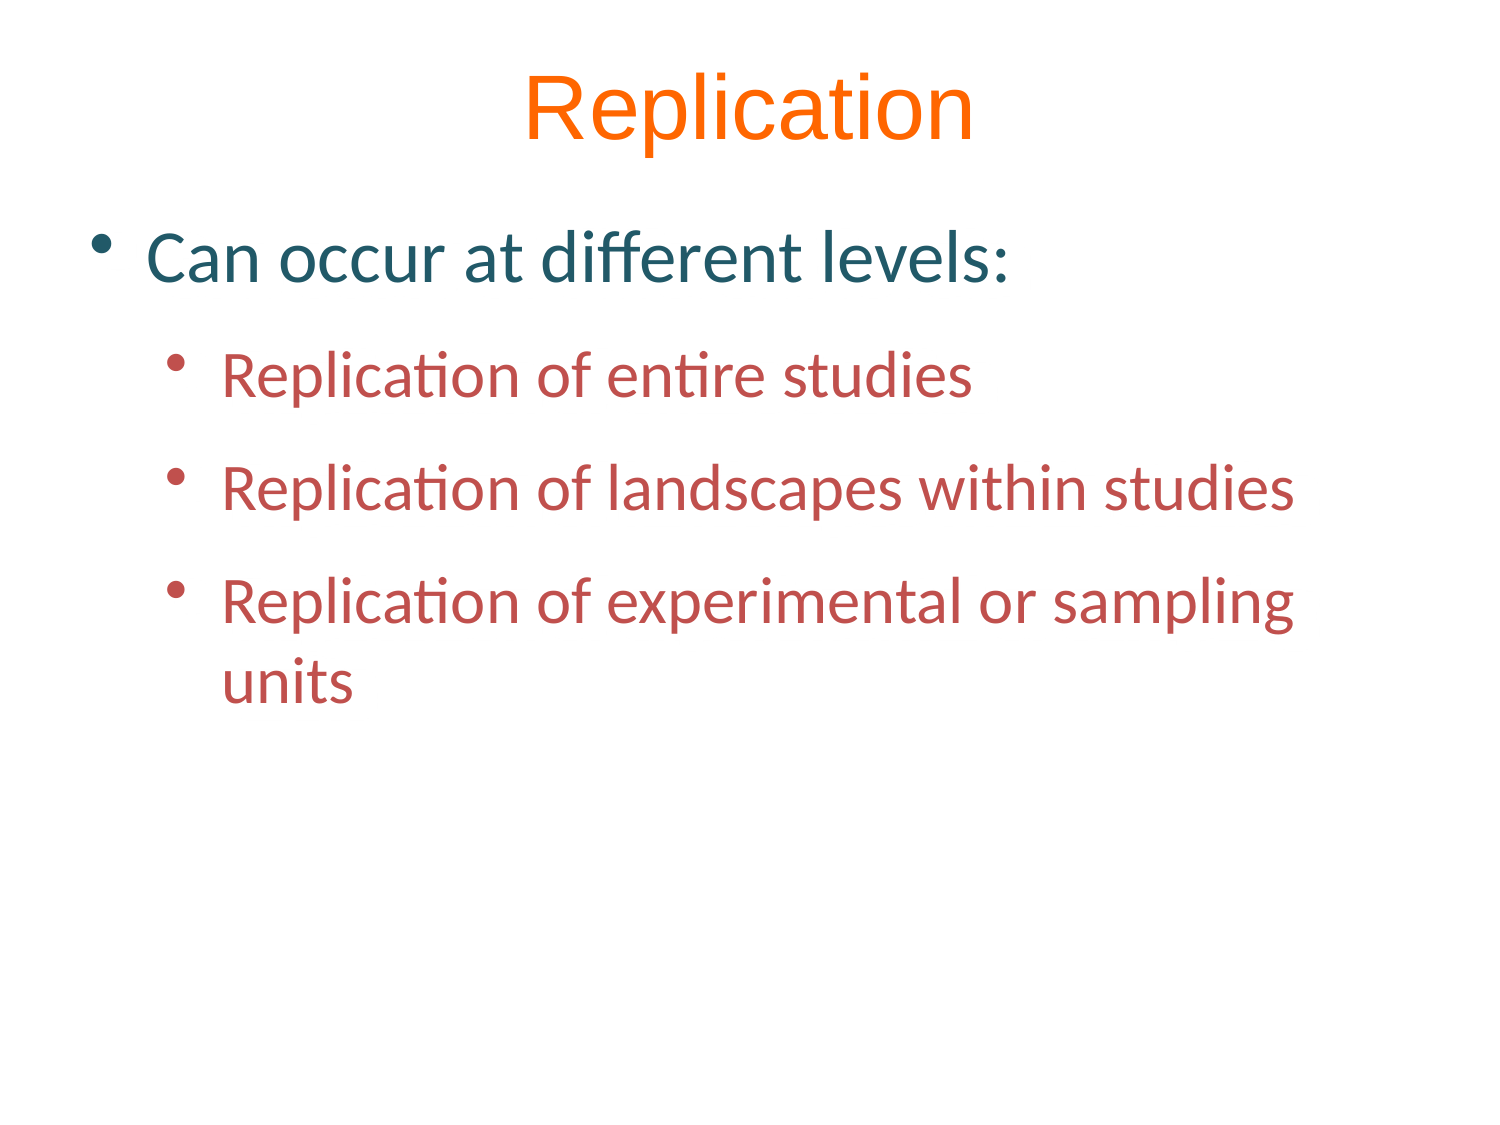

Replication
Can occur at different levels:
Replication of entire studies
Replication of landscapes within studies
Replication of experimental or sampling units